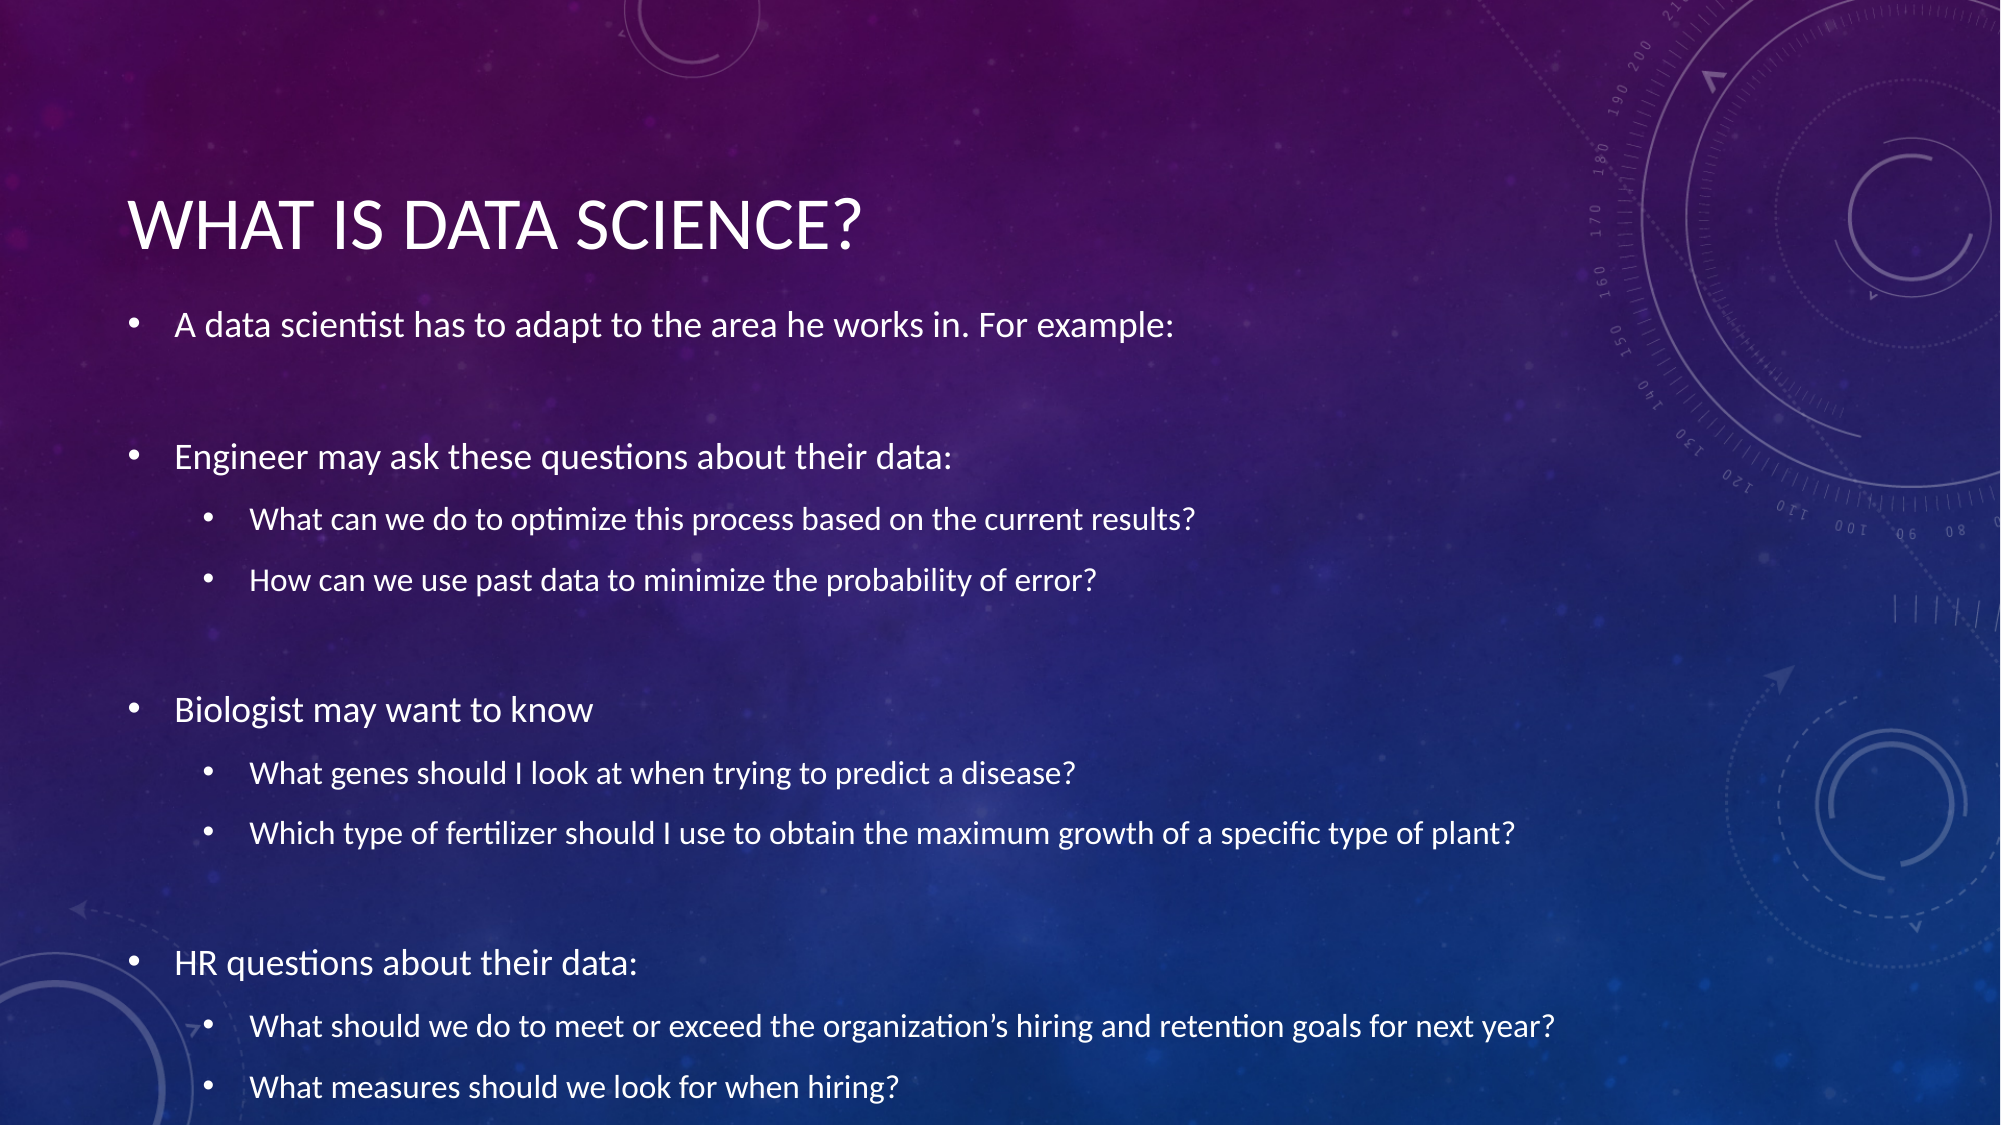

# What is data Science?
A data scientist has to adapt to the area he works in. For example:

Engineer may ask these questions about their data:
What can we do to optimize this process based on the current results?
How can we use past data to minimize the probability of error?

Biologist may want to know
What genes should I look at when trying to predict a disease?
Which type of fertilizer should I use to obtain the maximum growth of a specific type of plant?

HR questions about their data:
What should we do to meet or exceed the organization’s hiring and retention goals for next year?
What measures should we look for when hiring?